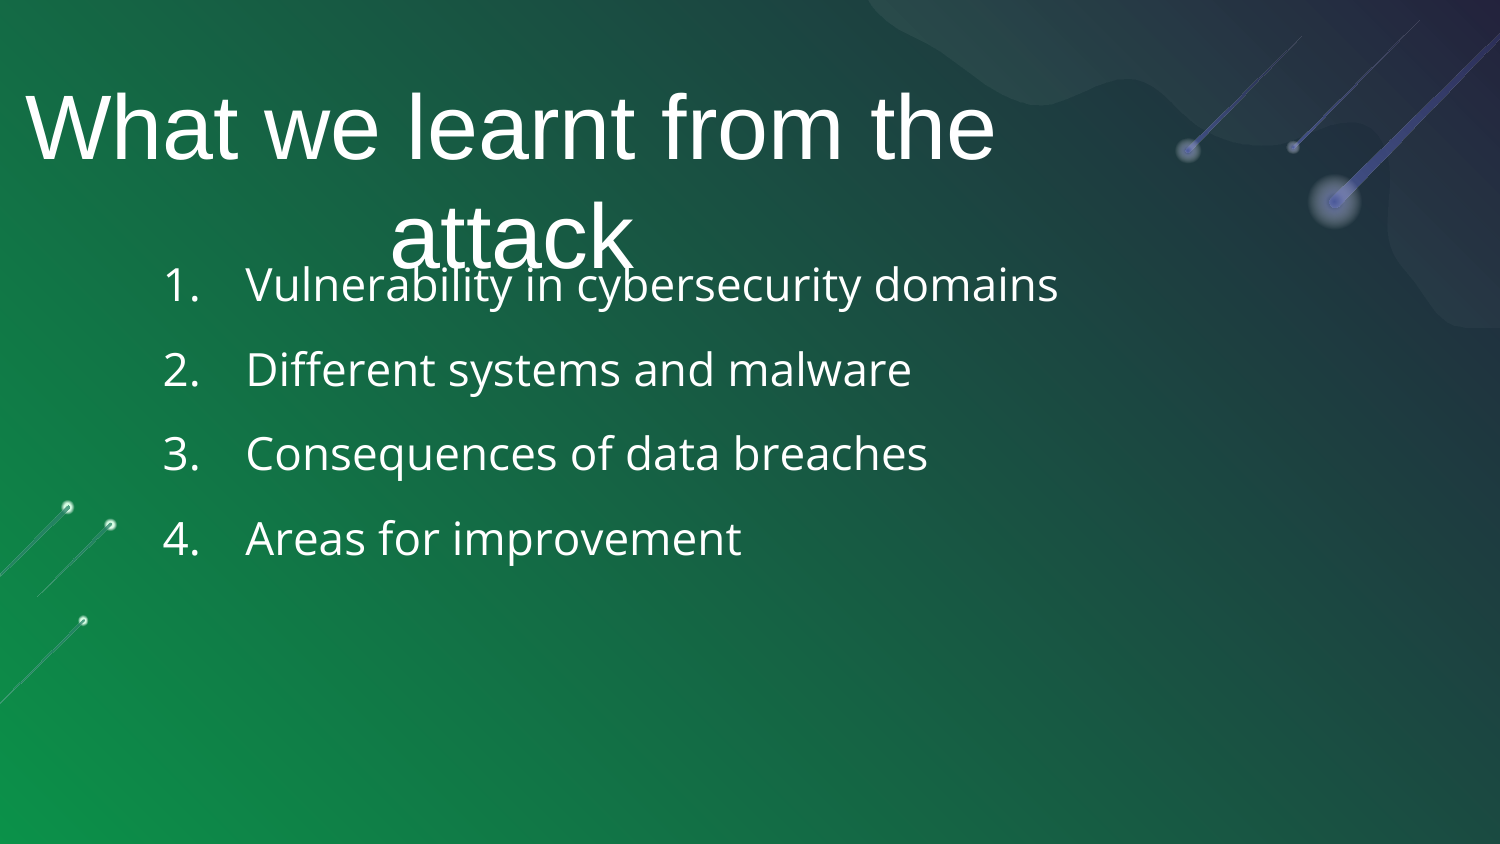

# What we learnt from the attack
Vulnerability in cybersecurity domains
Different systems and malware
Consequences of data breaches
Areas for improvement